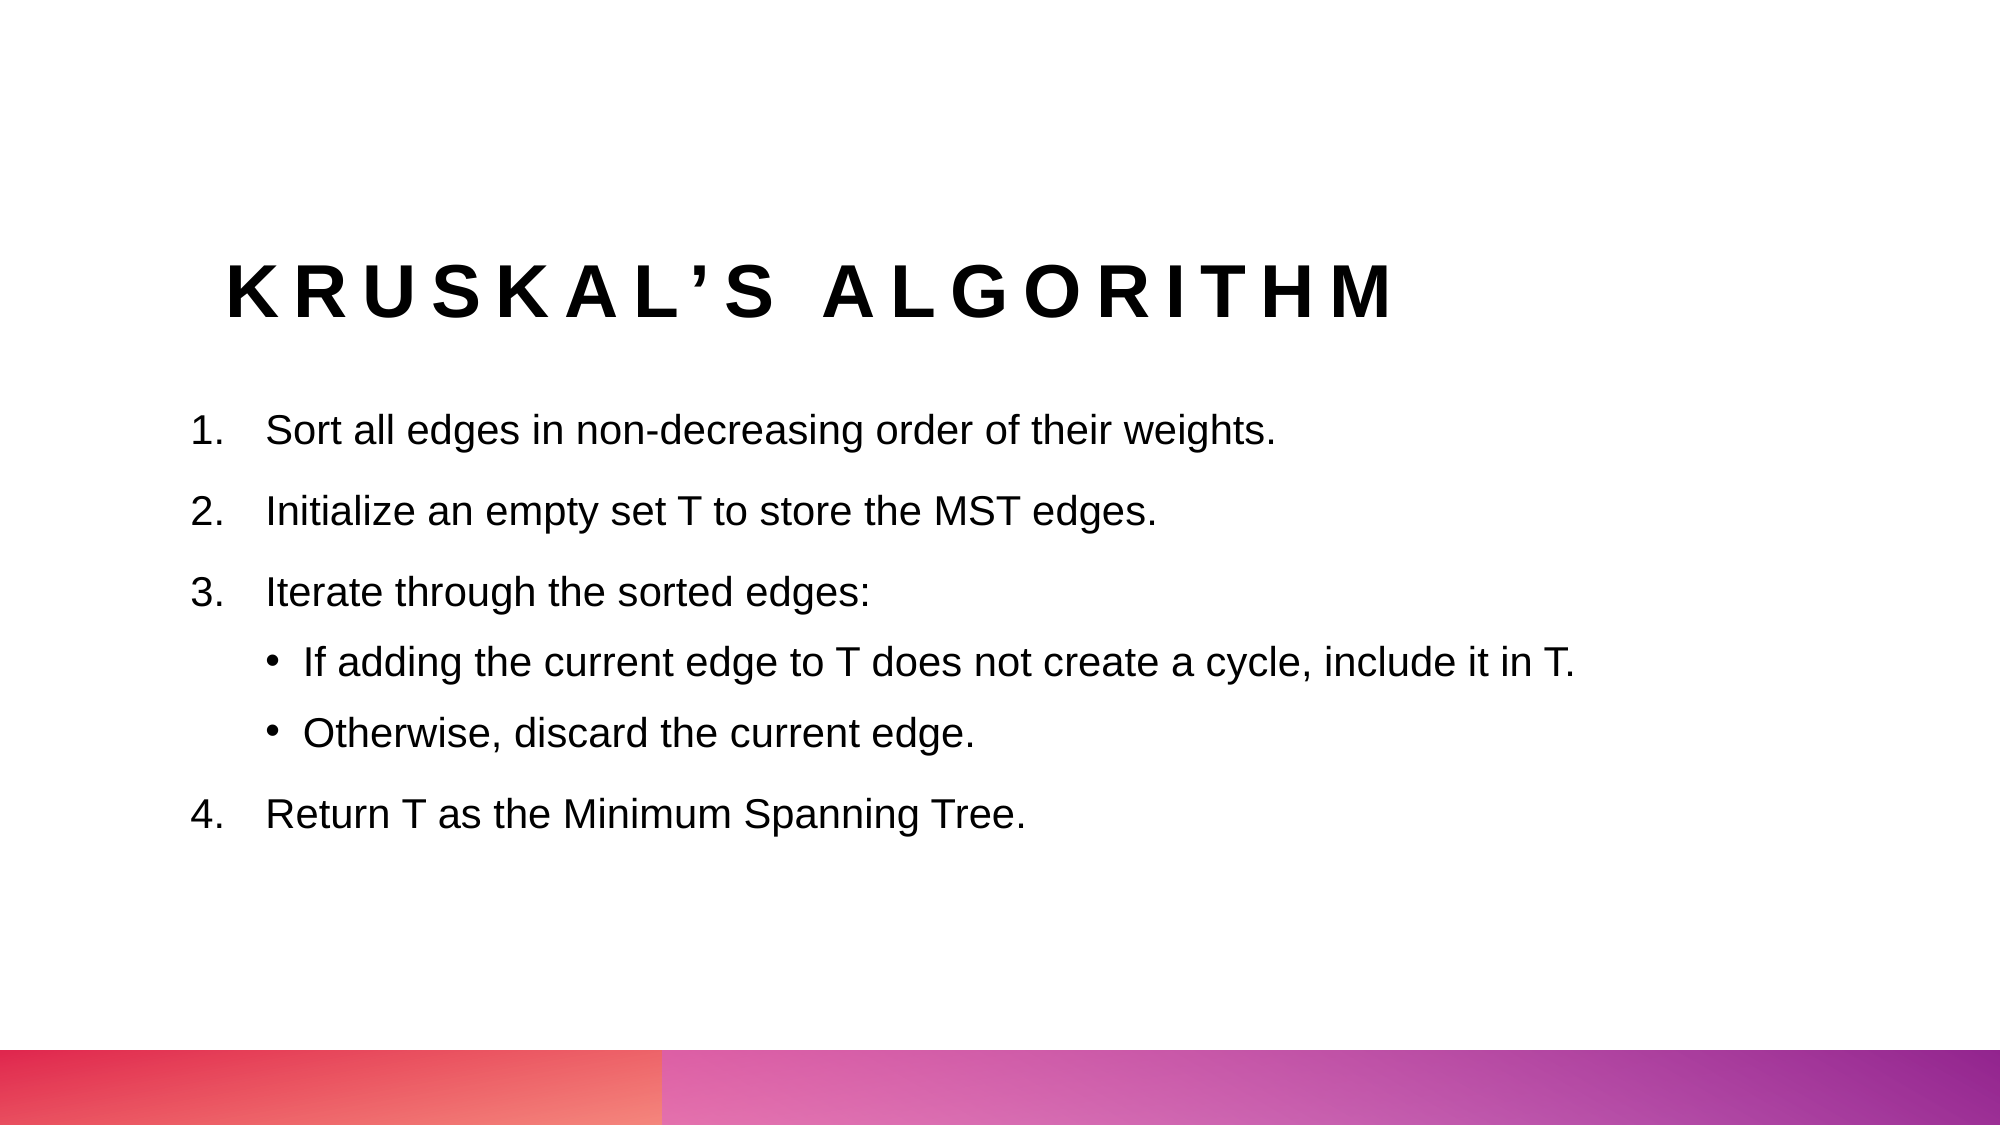

# KRUSKAL’S ALGORITHM
Sort all edges in non-decreasing order of their weights.
Initialize an empty set T to store the MST edges.
Iterate through the sorted edges:
If adding the current edge to T does not create a cycle, include it in T.
Otherwise, discard the current edge.
Return T as the Minimum Spanning Tree.